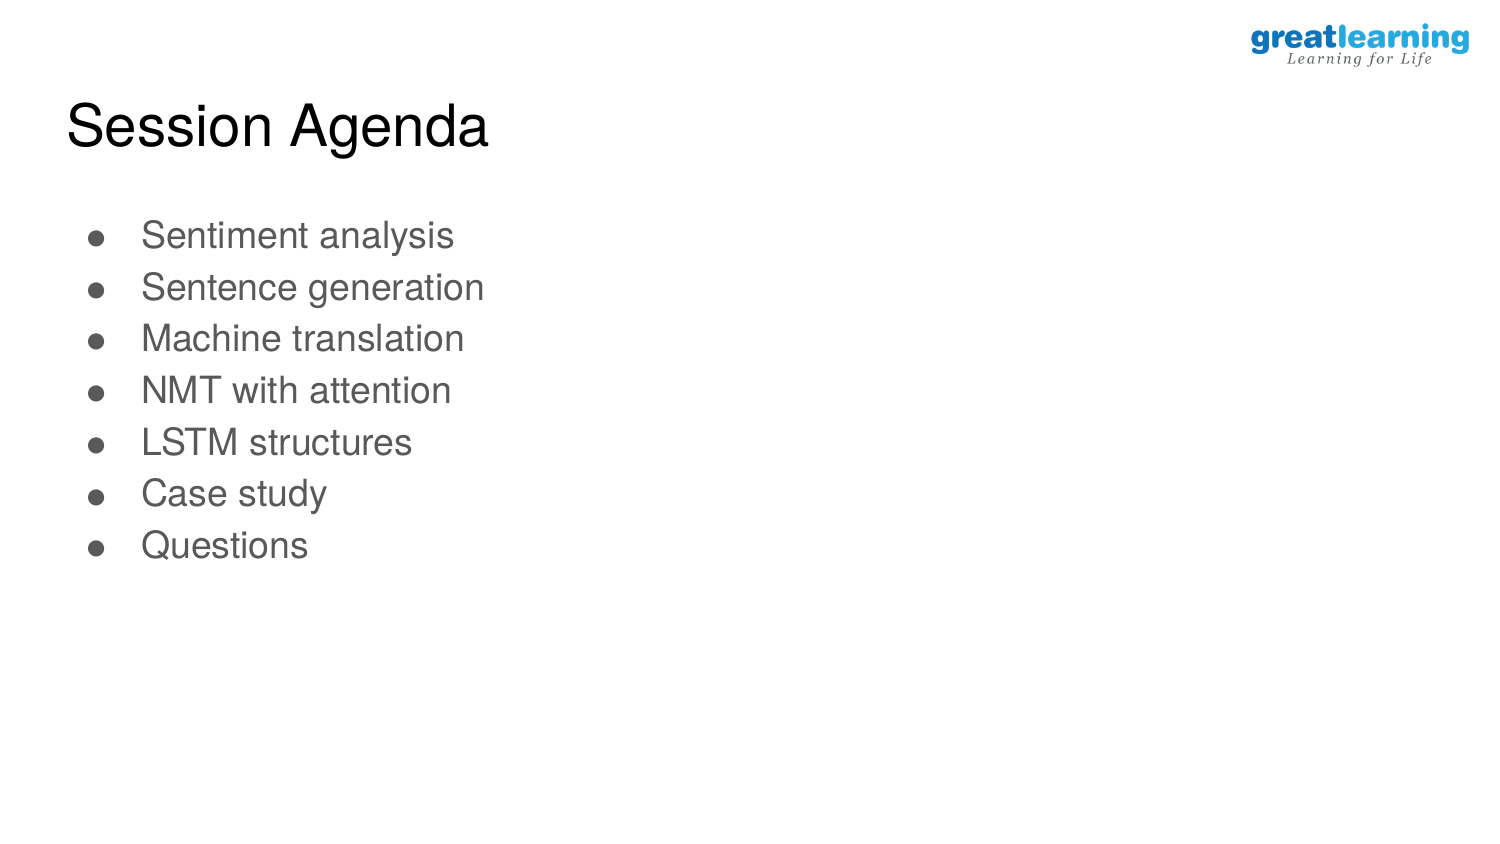

# Session Agenda
Sentiment analysis
Sentence generation
Machine translation
NMT with attention
LSTM structures
Case study
Questions